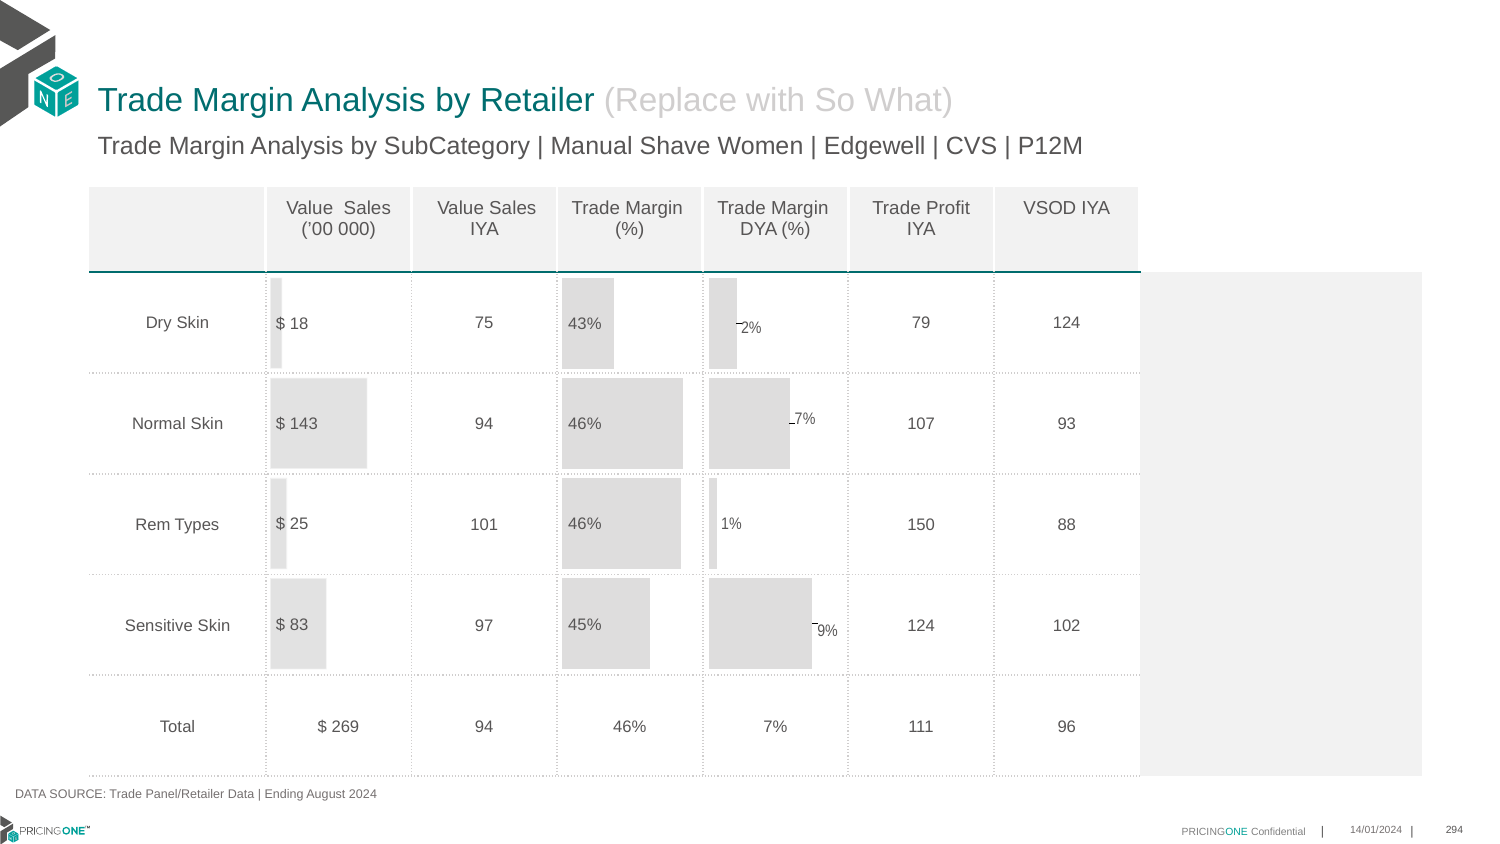

# Trade Margin Analysis by Retailer (Replace with So What)
Trade Margin Analysis by SubCategory | Manual Shave Women | Edgewell | CVS | P12M
|  | Value Sales (’00 000) | Value Sales IYA | Trade Margin (%) | Trade Margin DYA (%) | Trade Profit IYA | VSOD IYA |  |
| --- | --- | --- | --- | --- | --- | --- | --- |
| Dry Skin |  | 75 |  |  | 79 | 124 |  |
| Normal Skin |  | 94 |  |  | 107 | 93 |  |
| Rem Types |  | 101 |  |  | 150 | 88 |  |
| Sensitive Skin |  | 97 |  |  | 124 | 102 |  |
| Total | $ 269 | 94 | 46% | 7% | 111 | 96 |  |

### Chart

| Category | Trade Margin DYA |
|---|---|
| Dry Skin | 0.02270577072976626 |
| Normal Skin | 0.0663680650280109 |
| Rem Types | 0.006763521292538488 |
| Sensitive Skin | 0.08525169020271384 |
|  | None |

### Chart

| Category | Trade Margin % |
|---|---|
| Dry Skin | 0.43301982288802504 |
| Normal Skin | 0.46365070424080784 |
| Rem Types | 0.46288806718338854 |
| Sensitive Skin | 0.4492685483713025 |
|  | None |

### Chart

| Category | Value Sales |
|---|---|
| Dry Skin | 18.0 |
| Normal Skin | 143.0 |
| Rem Types | 25.0 |
| Sensitive Skin | 83.0 |
|  | None |
DATA SOURCE: Trade Panel/Retailer Data | Ending August 2024

14/01/2024
294